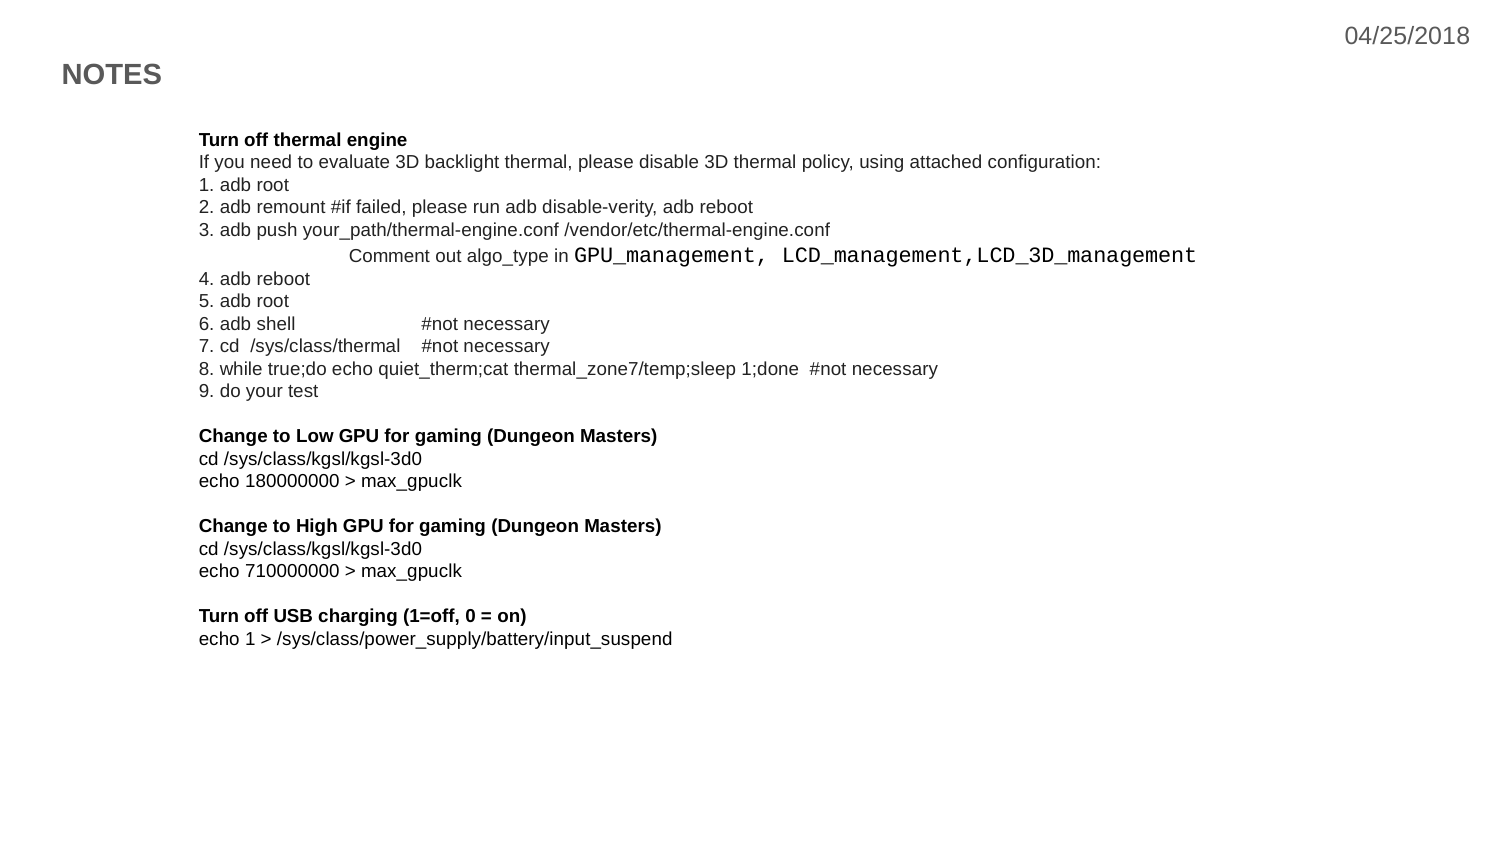

04/25/2018
NOTES

Turn off thermal engine
If you need to evaluate 3D backlight thermal, please disable 3D thermal policy, using attached configuration:
1. adb root
2. adb remount #if failed, please run adb disable-verity, adb reboot
3. adb push your_path/thermal-engine.conf /vendor/etc/thermal-engine.conf
	Comment out algo_type in GPU_management, LCD_management,LCD_3D_management
4. adb reboot
5. adb root
6. adb shell                        #not necessary
7. cd  /sys/class/thermal    #not necessary
8. while true;do echo quiet_therm;cat thermal_zone7/temp;sleep 1;done  #not necessary
9. do your test

Change to Low GPU for gaming (Dungeon Masters)
cd /sys/class/kgsl/kgsl-3d0
echo 180000000 > max_gpuclk

Change to High GPU for gaming (Dungeon Masters)
cd /sys/class/kgsl/kgsl-3d0
echo 710000000 > max_gpuclk

Turn off USB charging (1=off, 0 = on)
echo 1 > /sys/class/power_supply/battery/input_suspend